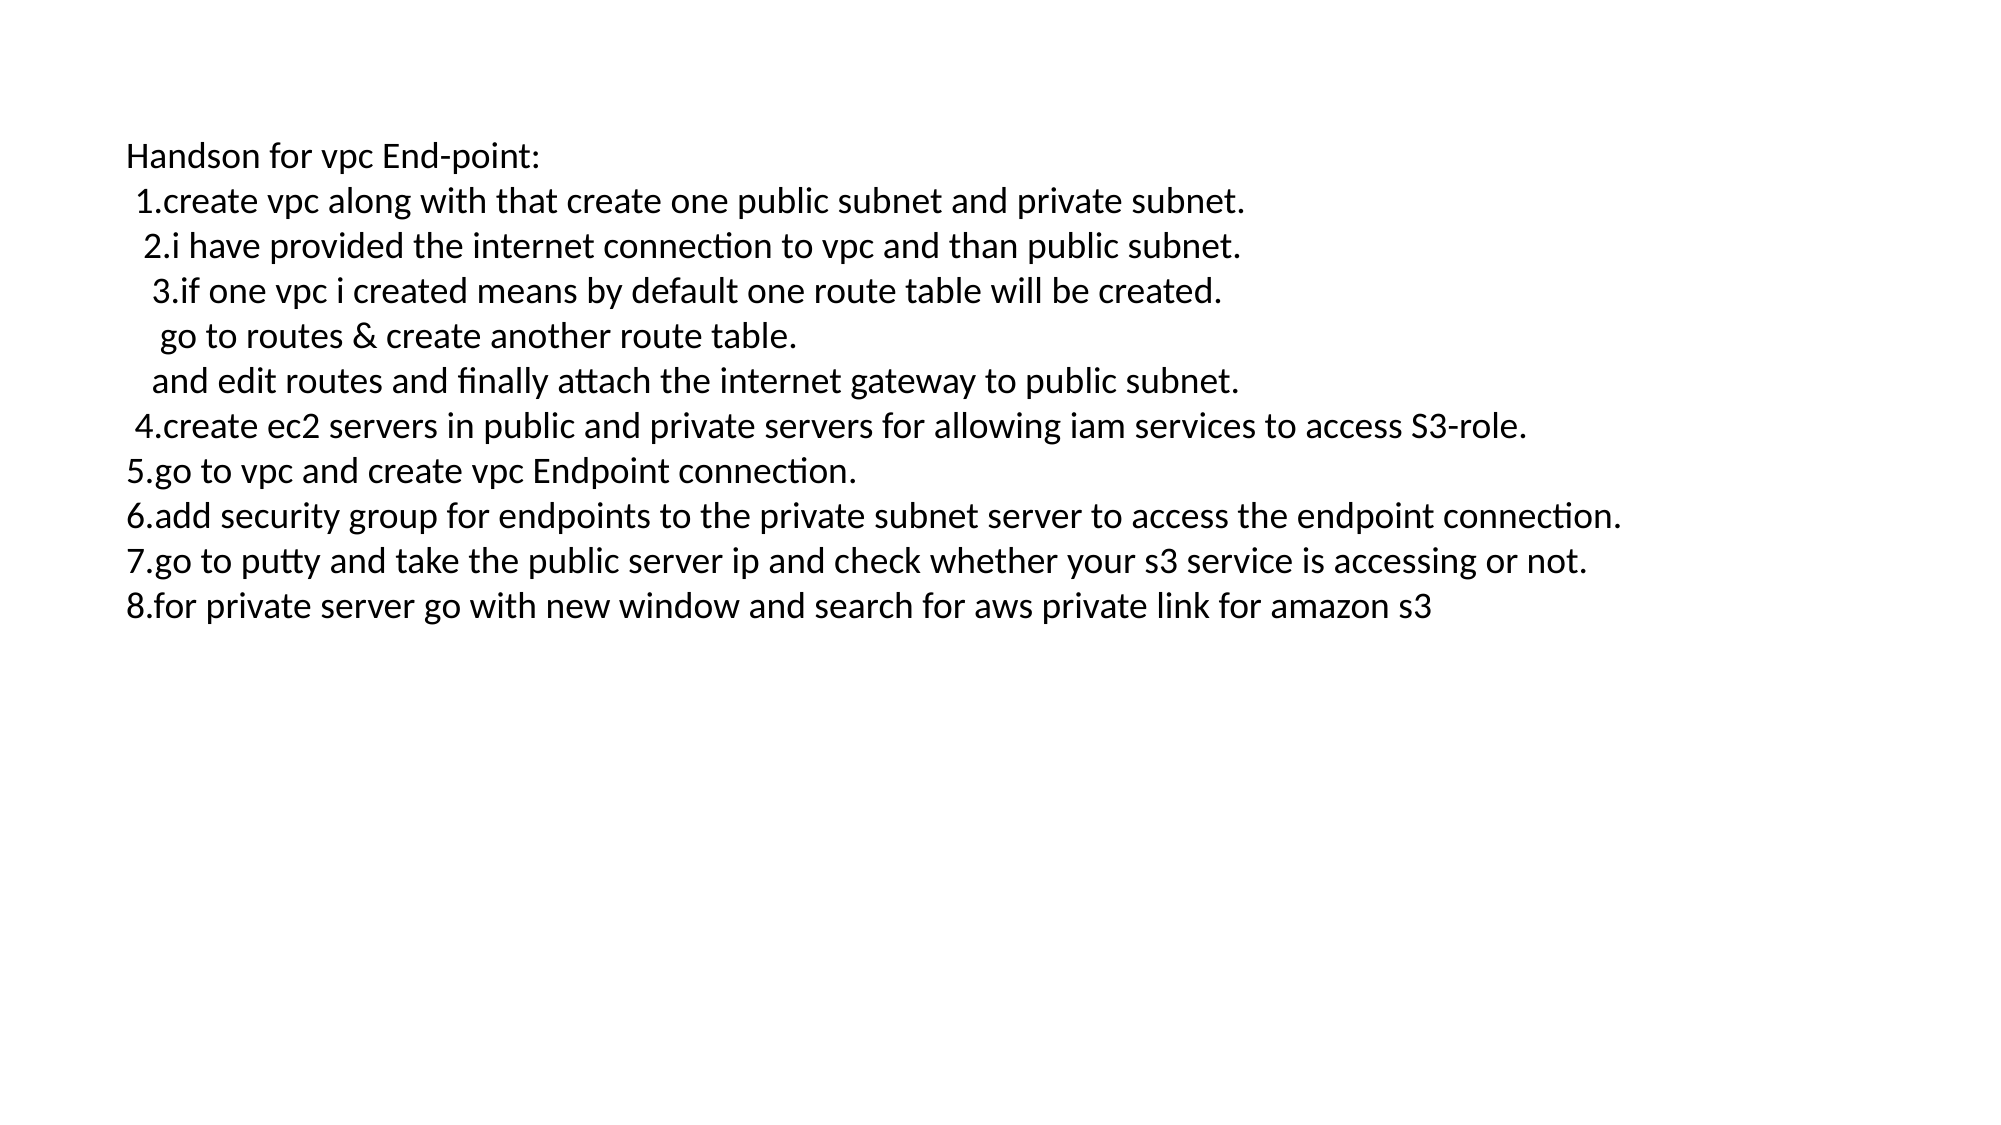

Handson for vpc End-point:
 1.create vpc along with that create one public subnet and private subnet.
  2.i have provided the internet connection to vpc and than public subnet.
   3.if one vpc i created means by default one route table will be created.
    go to routes & create another route table.
   and edit routes and finally attach the internet gateway to public subnet.
 4.create ec2 servers in public and private servers for allowing iam services to access S3-role.
5.go to vpc and create vpc Endpoint connection.
6.add security group for endpoints to the private subnet server to access the endpoint connection.
7.go to putty and take the public server ip and check whether your s3 service is accessing or not.
8.for private server go with new window and search for aws private link for amazon s3